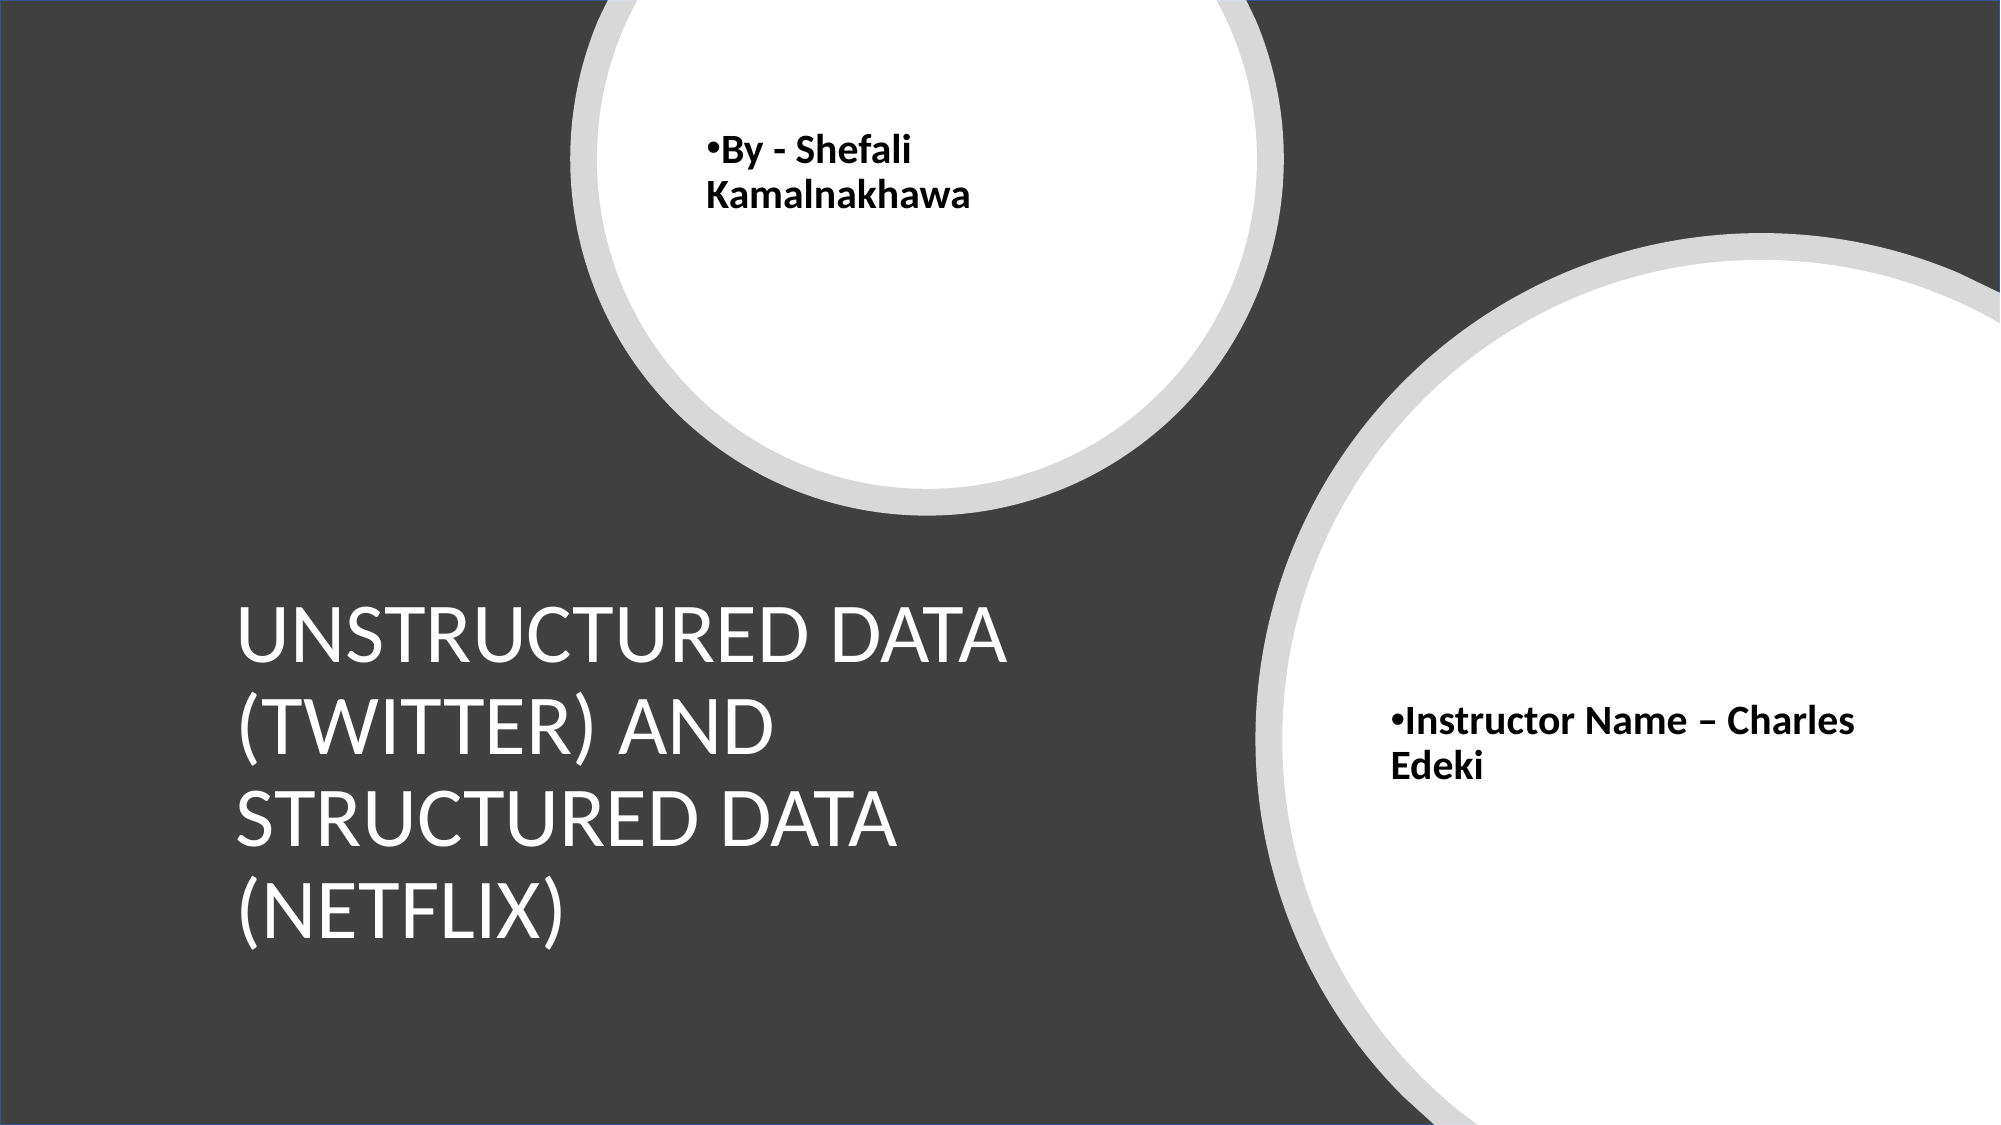

By - Shefali Kamalnakhawa

Instructor Name – Charles Edeki
# UNSTRUCTURED DATA (TWITTER) AND STRUCTURED DATA (NETFLIX)